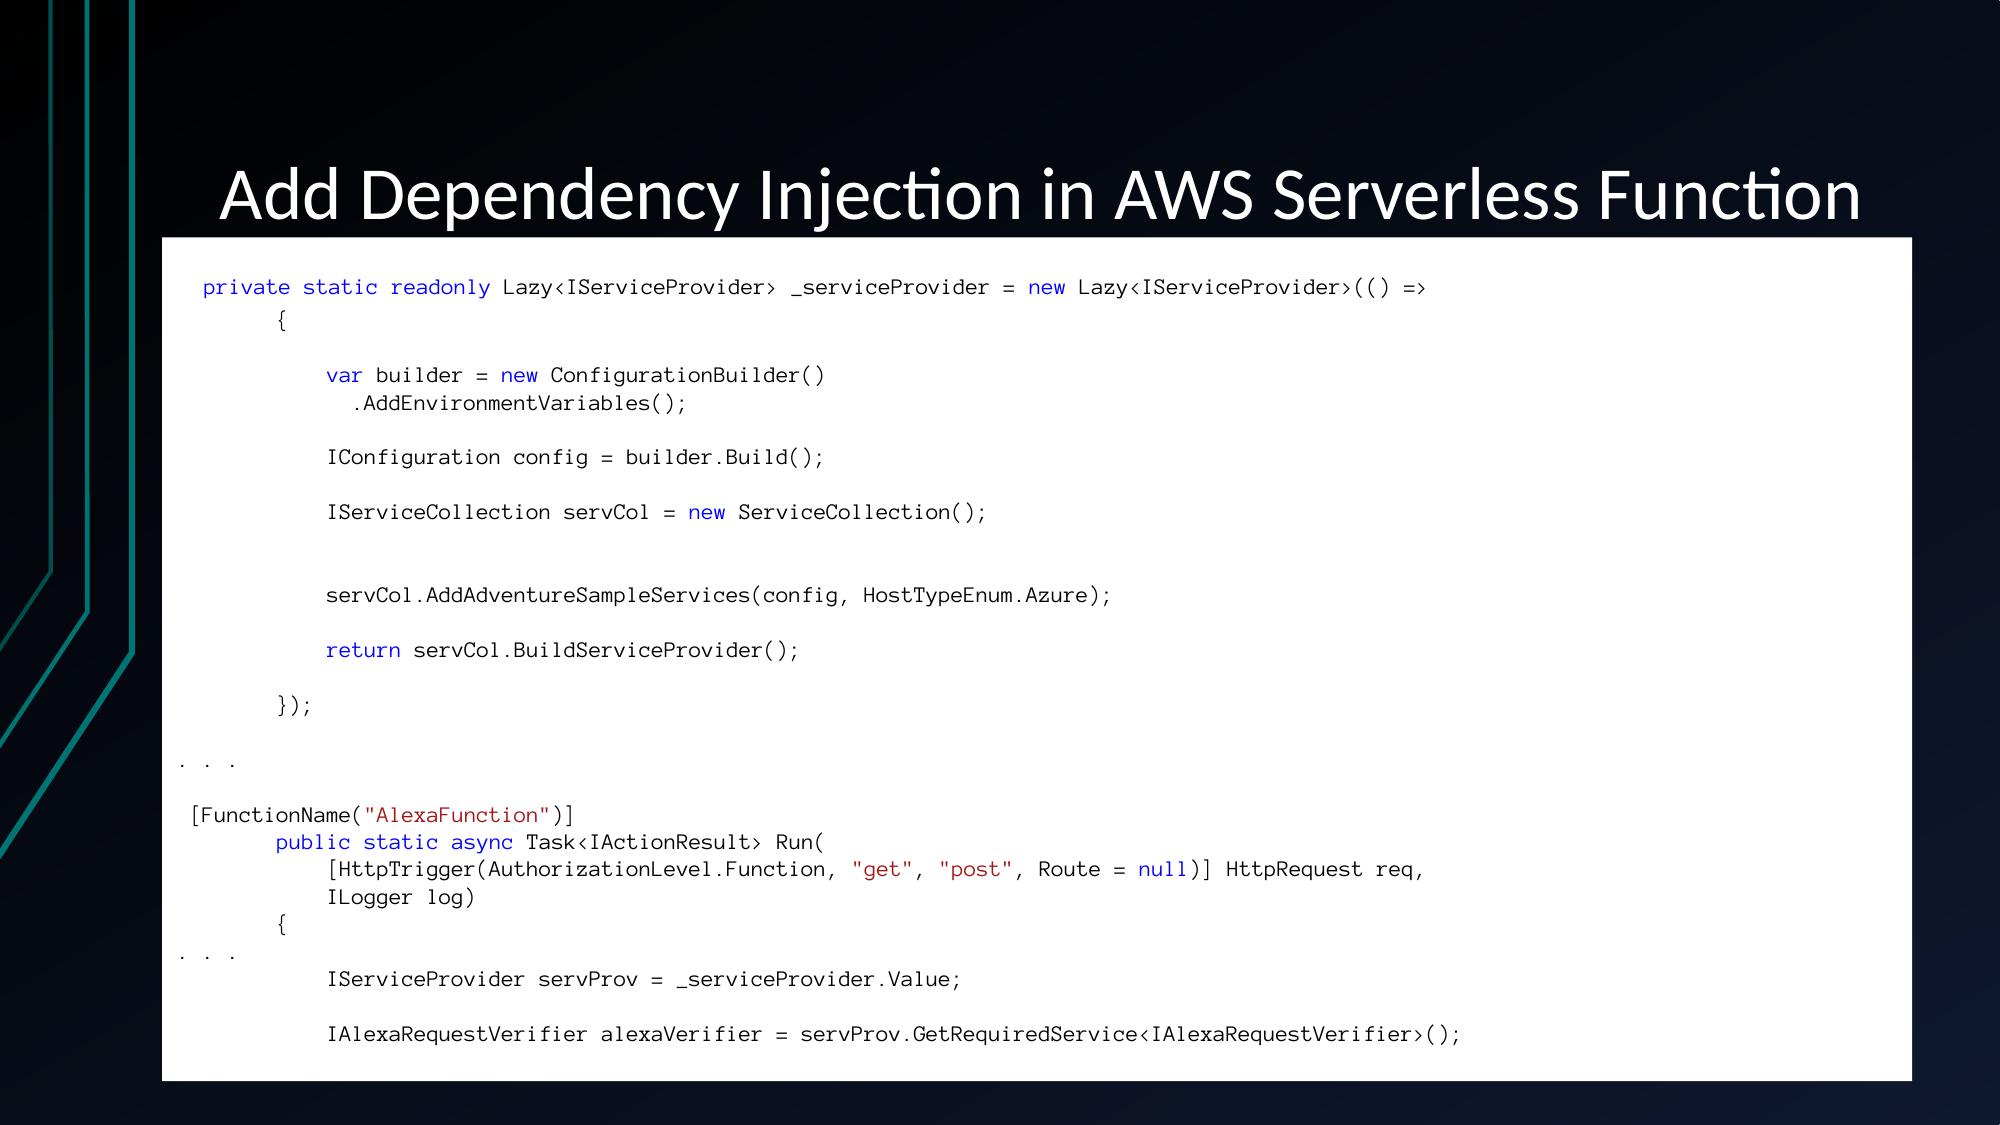

# Add Dependency Injection in AWS Serverless Function
 private static readonly Lazy<IServiceProvider> _serviceProvider = new Lazy<IServiceProvider>(() =>
        {

            var builder = new ConfigurationBuilder()
              .AddEnvironmentVariables();

            IConfiguration config = builder.Build();

            IServiceCollection servCol = new ServiceCollection();

            servCol.AddAdventureSampleServices(config, HostTypeEnum.Azure);

            return servCol.BuildServiceProvider();

        });

. . .

 [FunctionName("AlexaFunction")]
        public static async Task<IActionResult> Run(
            [HttpTrigger(AuthorizationLevel.Function, "get", "post", Route = null)] HttpRequest req,
            ILogger log)
        {
. . .
            IServiceProvider servProv = _serviceProvider.Value;

            IAlexaRequestVerifier alexaVerifier = servProv.GetRequiredService<IAlexaRequestVerifier>();